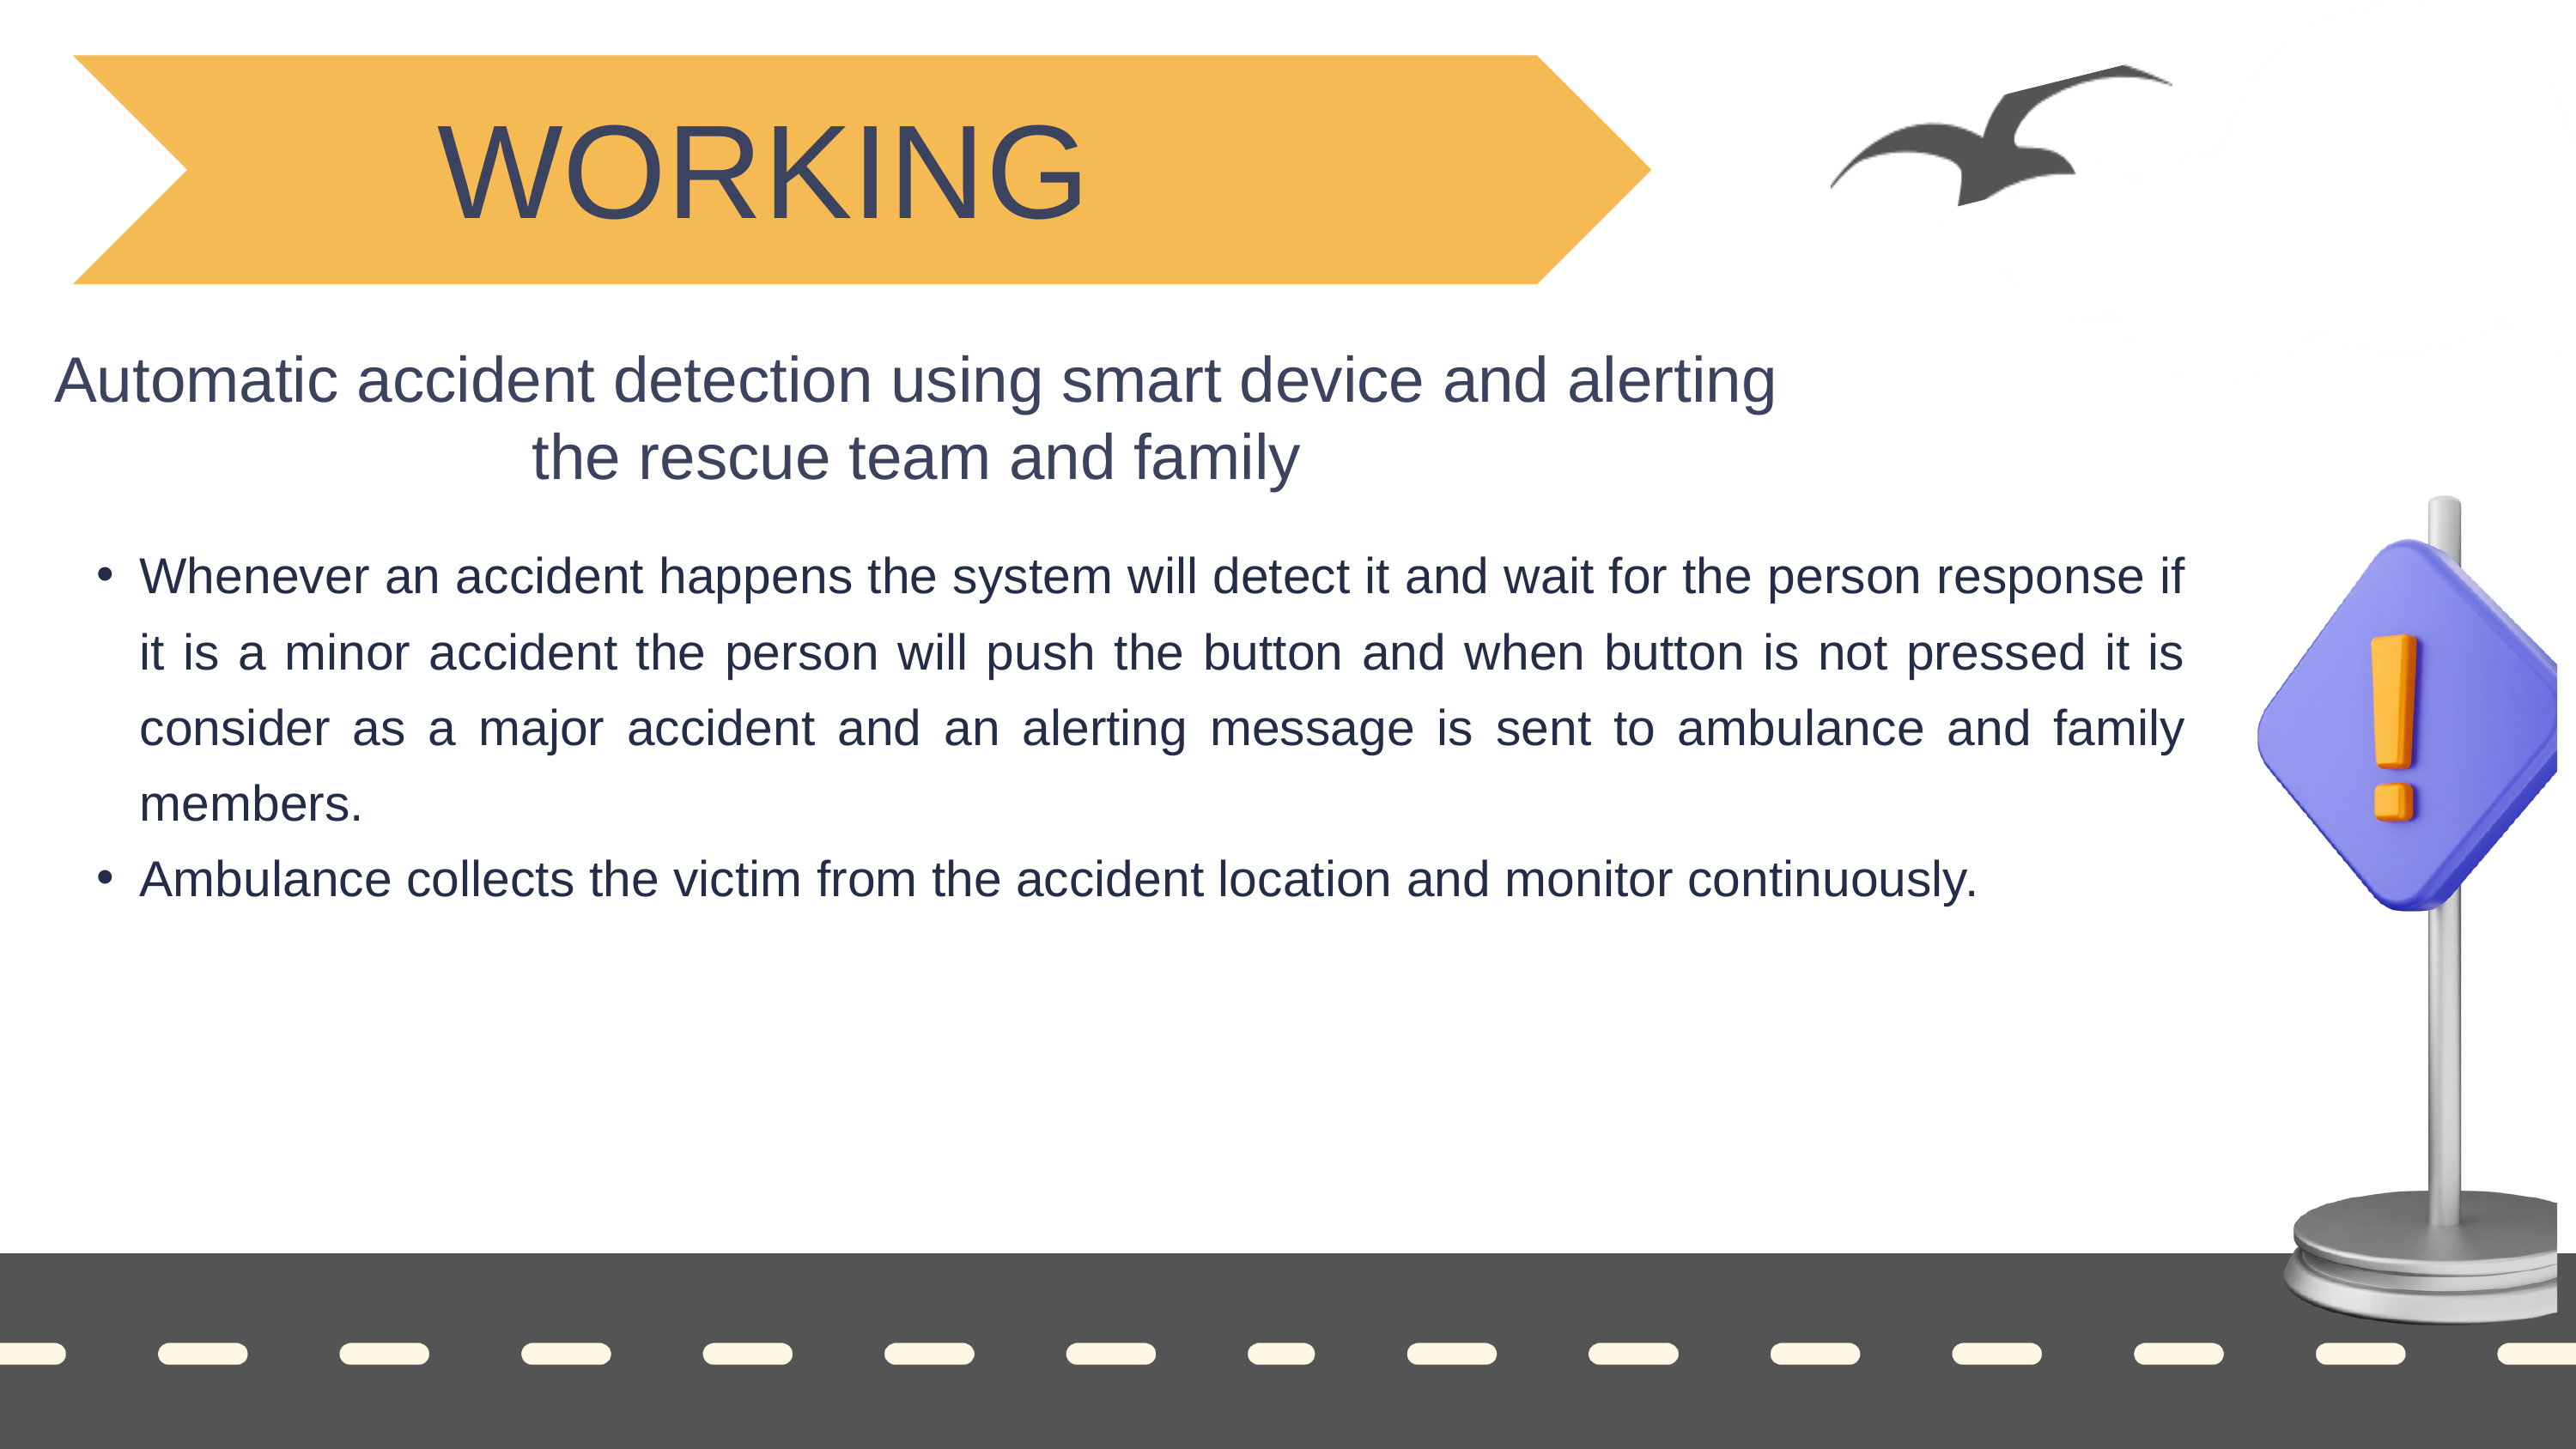

WORKING
Automatic accident detection using smart device and alerting the rescue team and family

Whenever an accident happens the system will detect it and wait for the person response if it is a minor accident the person will push the button and when button is not pressed it is consider as a major accident and an alerting message is sent to ambulance and family members.
Ambulance collects the victim from the accident location and monitor continuously.